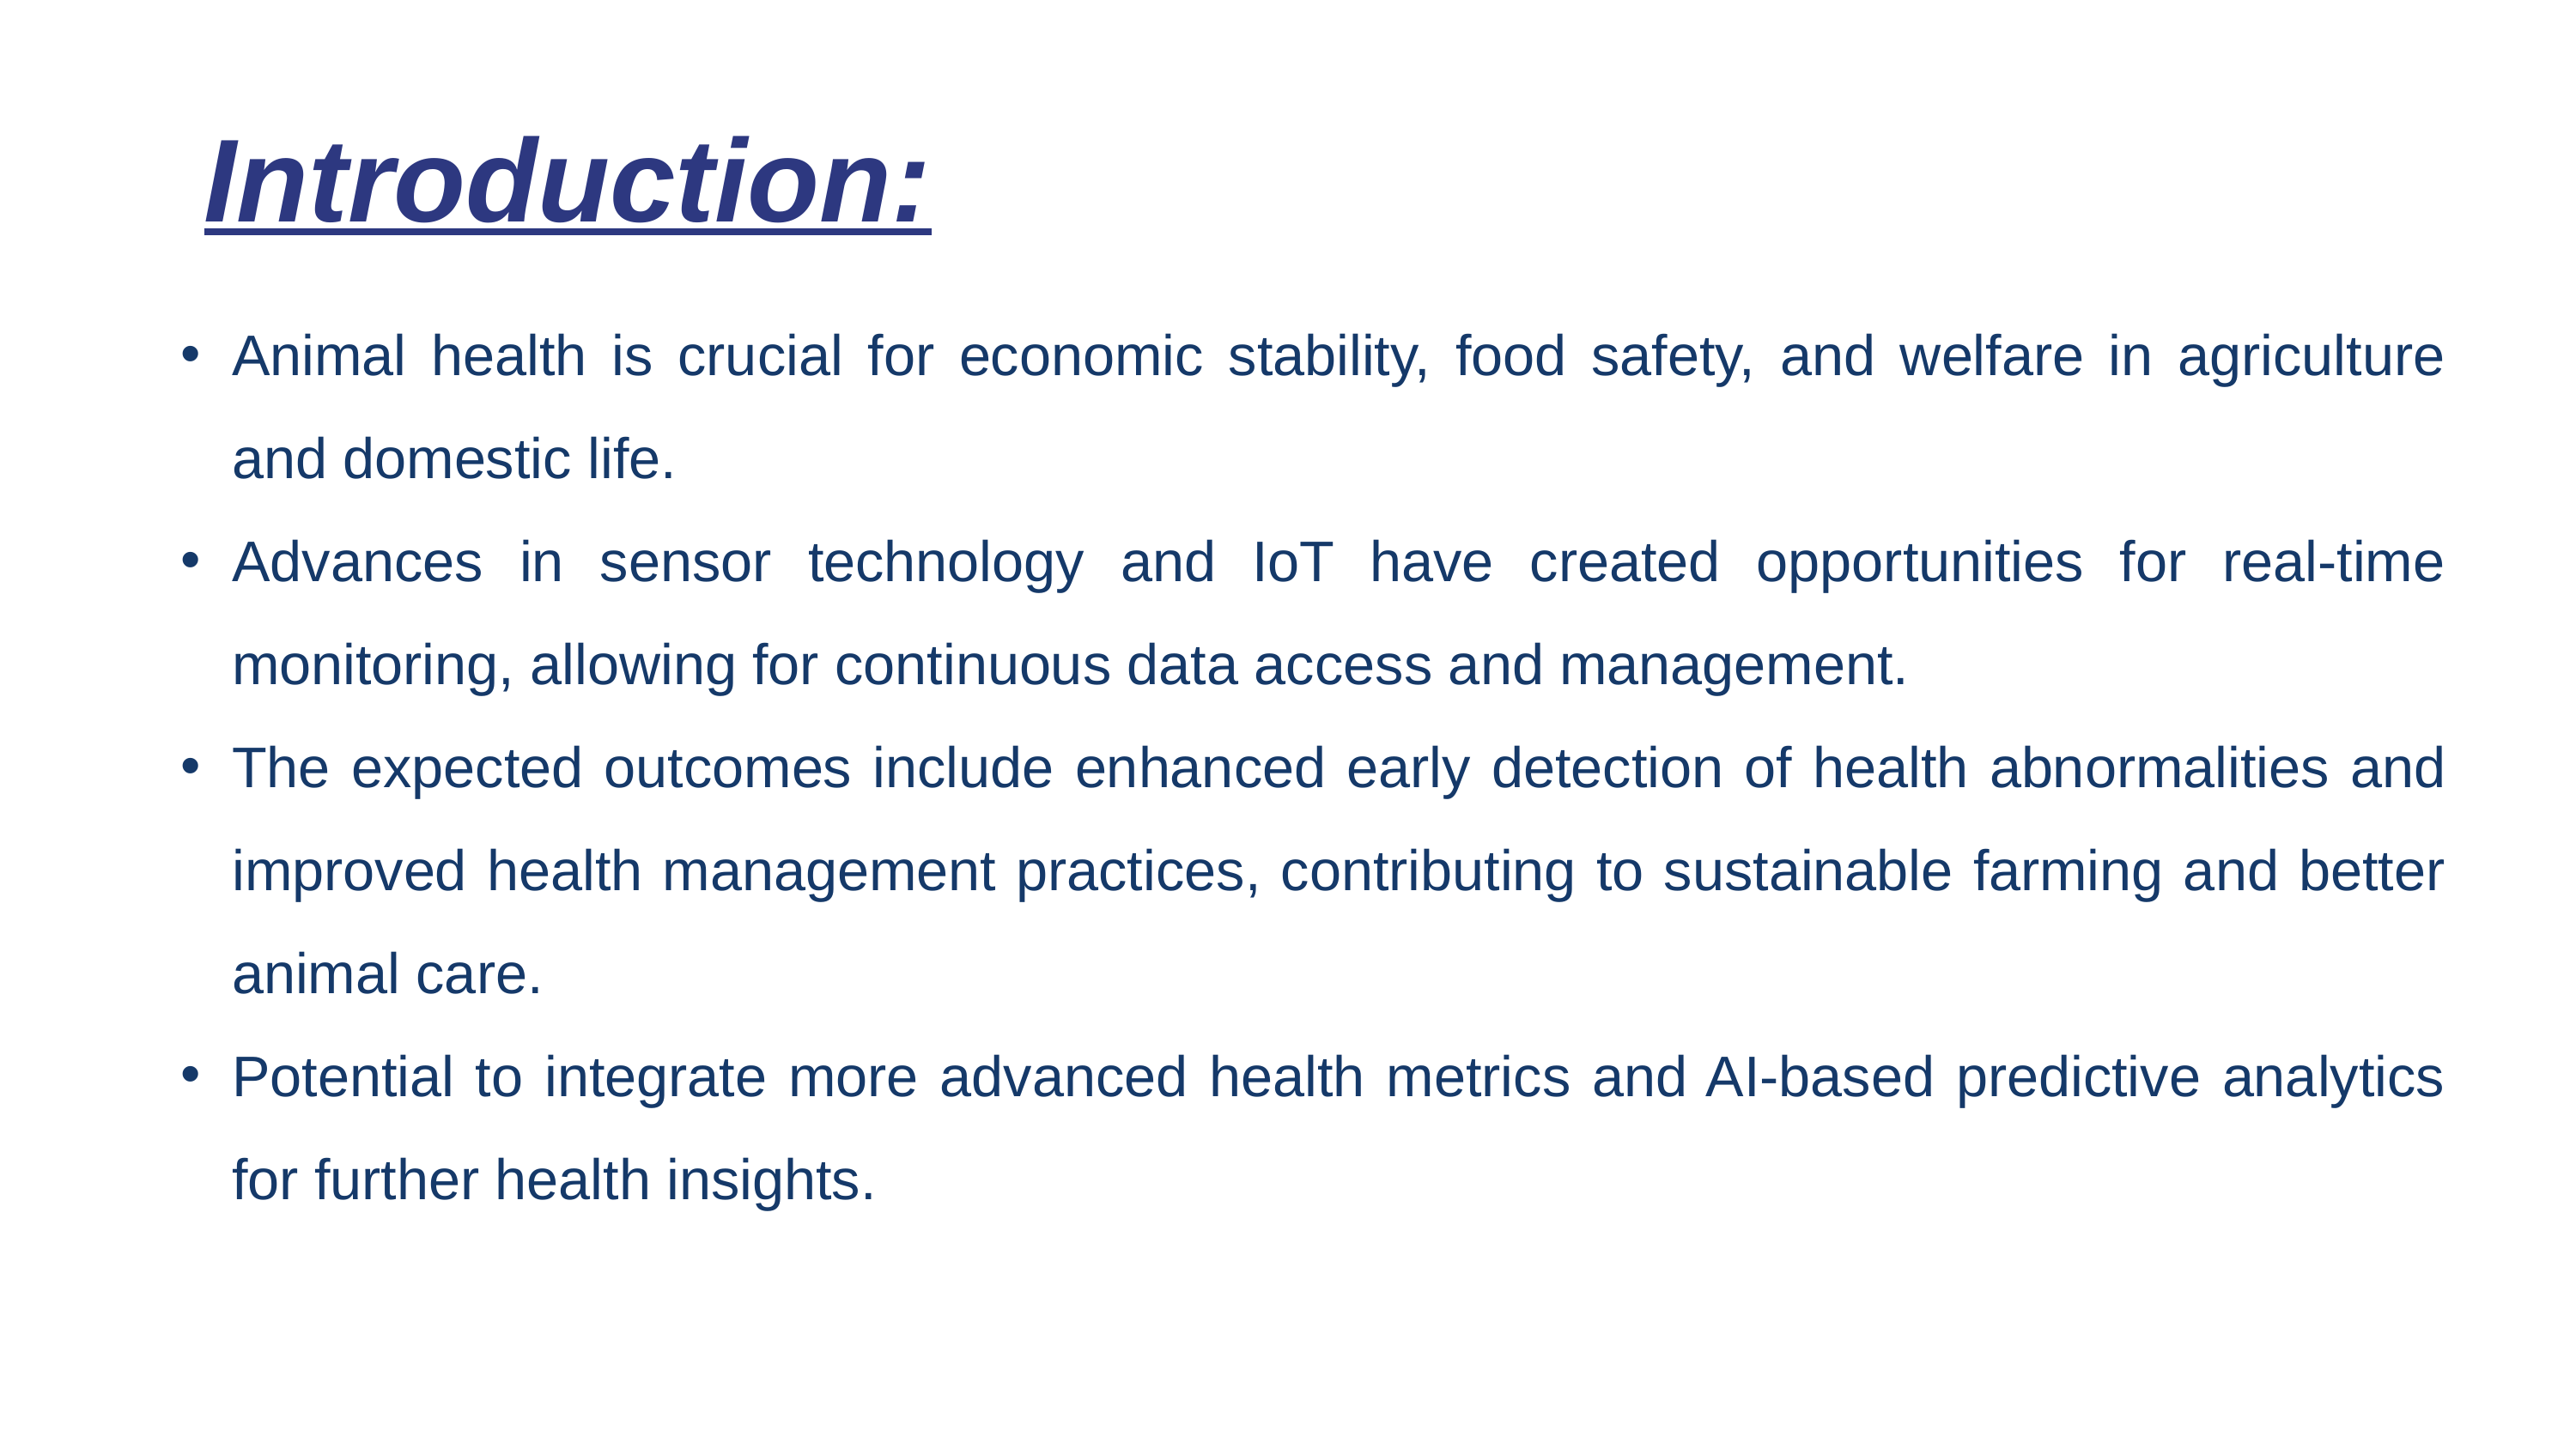

Introduction:
Animal health is crucial for economic stability, food safety, and welfare in agriculture and domestic life.
Advances in sensor technology and IoT have created opportunities for real-time monitoring, allowing for continuous data access and management.
The expected outcomes include enhanced early detection of health abnormalities and improved health management practices, contributing to sustainable farming and better animal care.
Potential to integrate more advanced health metrics and AI-based predictive analytics for further health insights.